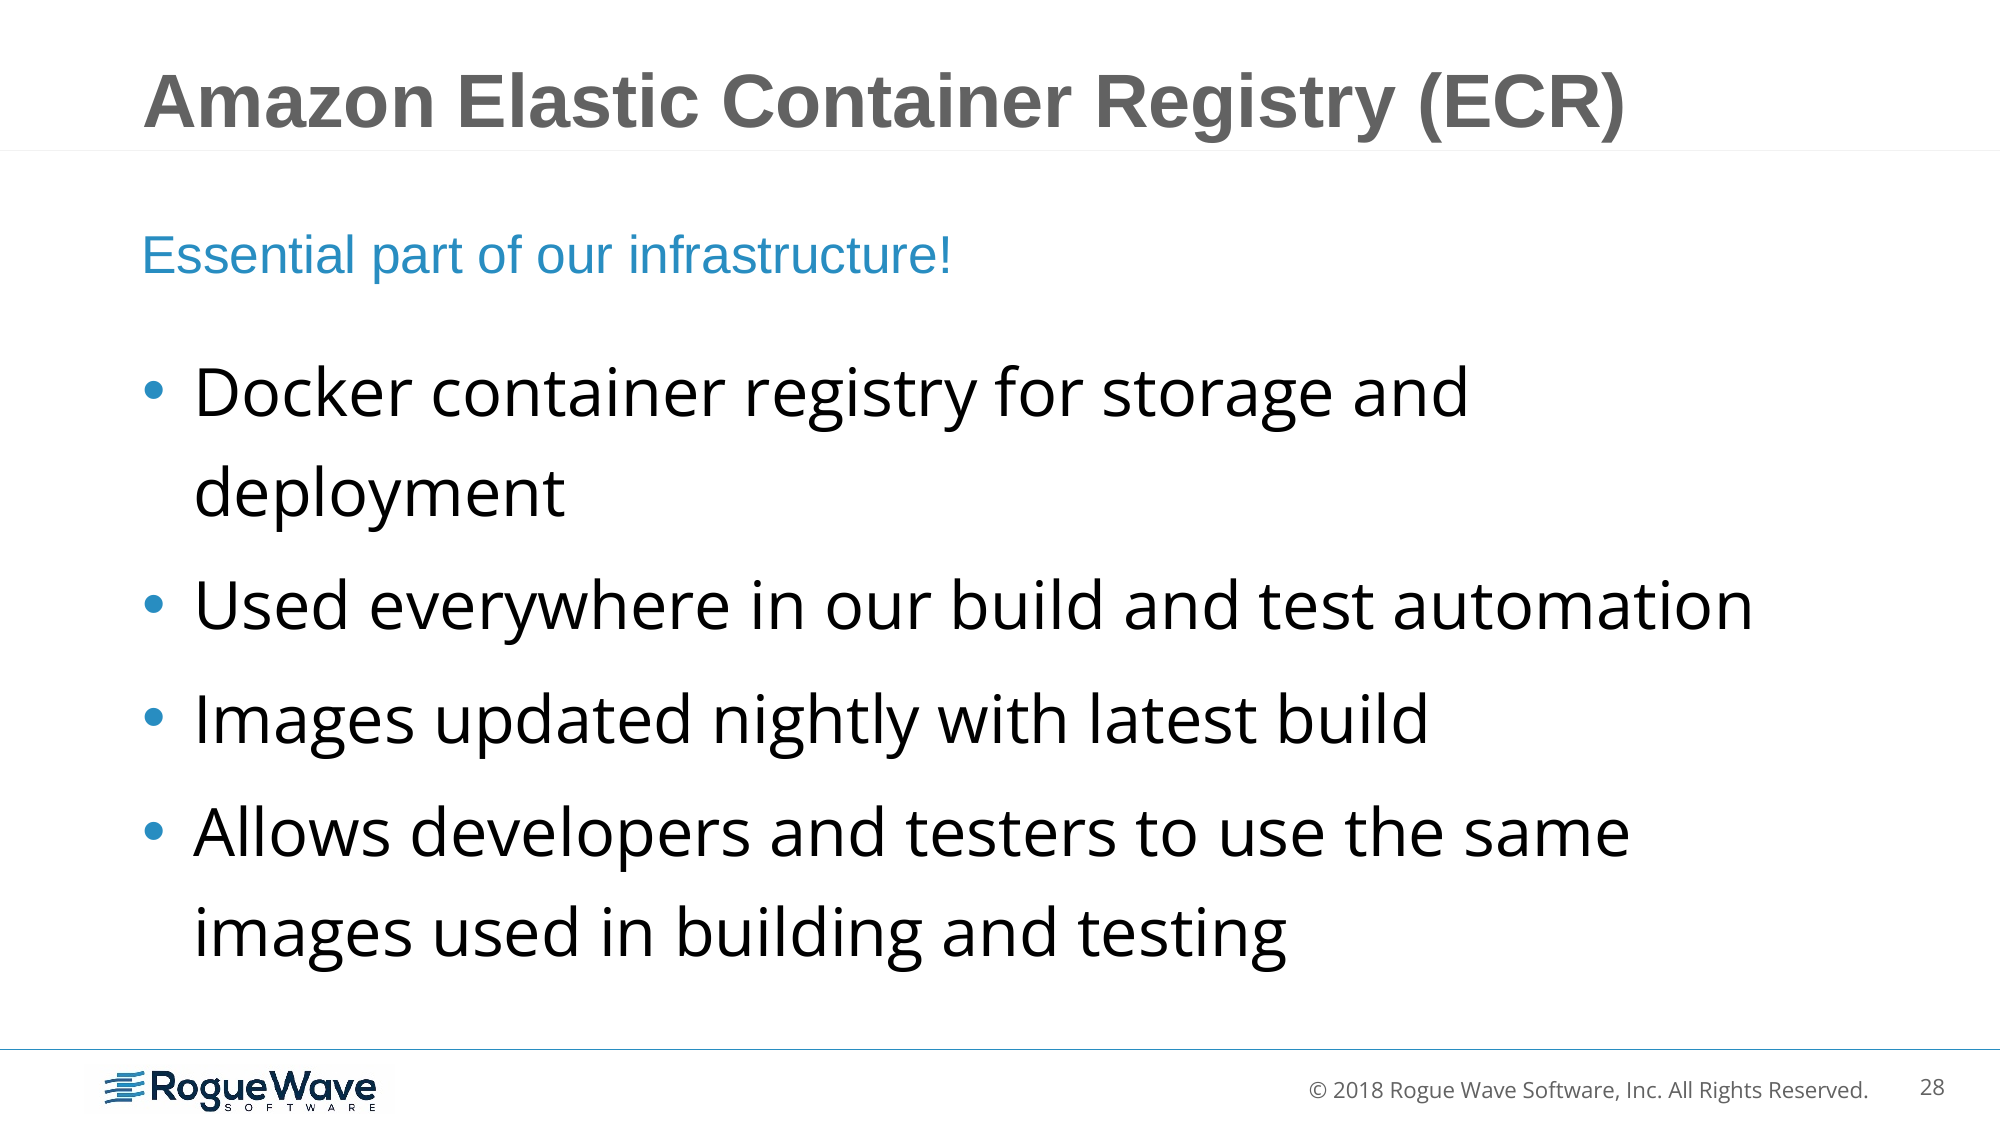

# Amazon Elastic Container Registry (ECR)
Essential part of our infrastructure!
Docker container registry for storage and deployment
Used everywhere in our build and test automation
Images updated nightly with latest build
Allows developers and testers to use the same images used in building and testing